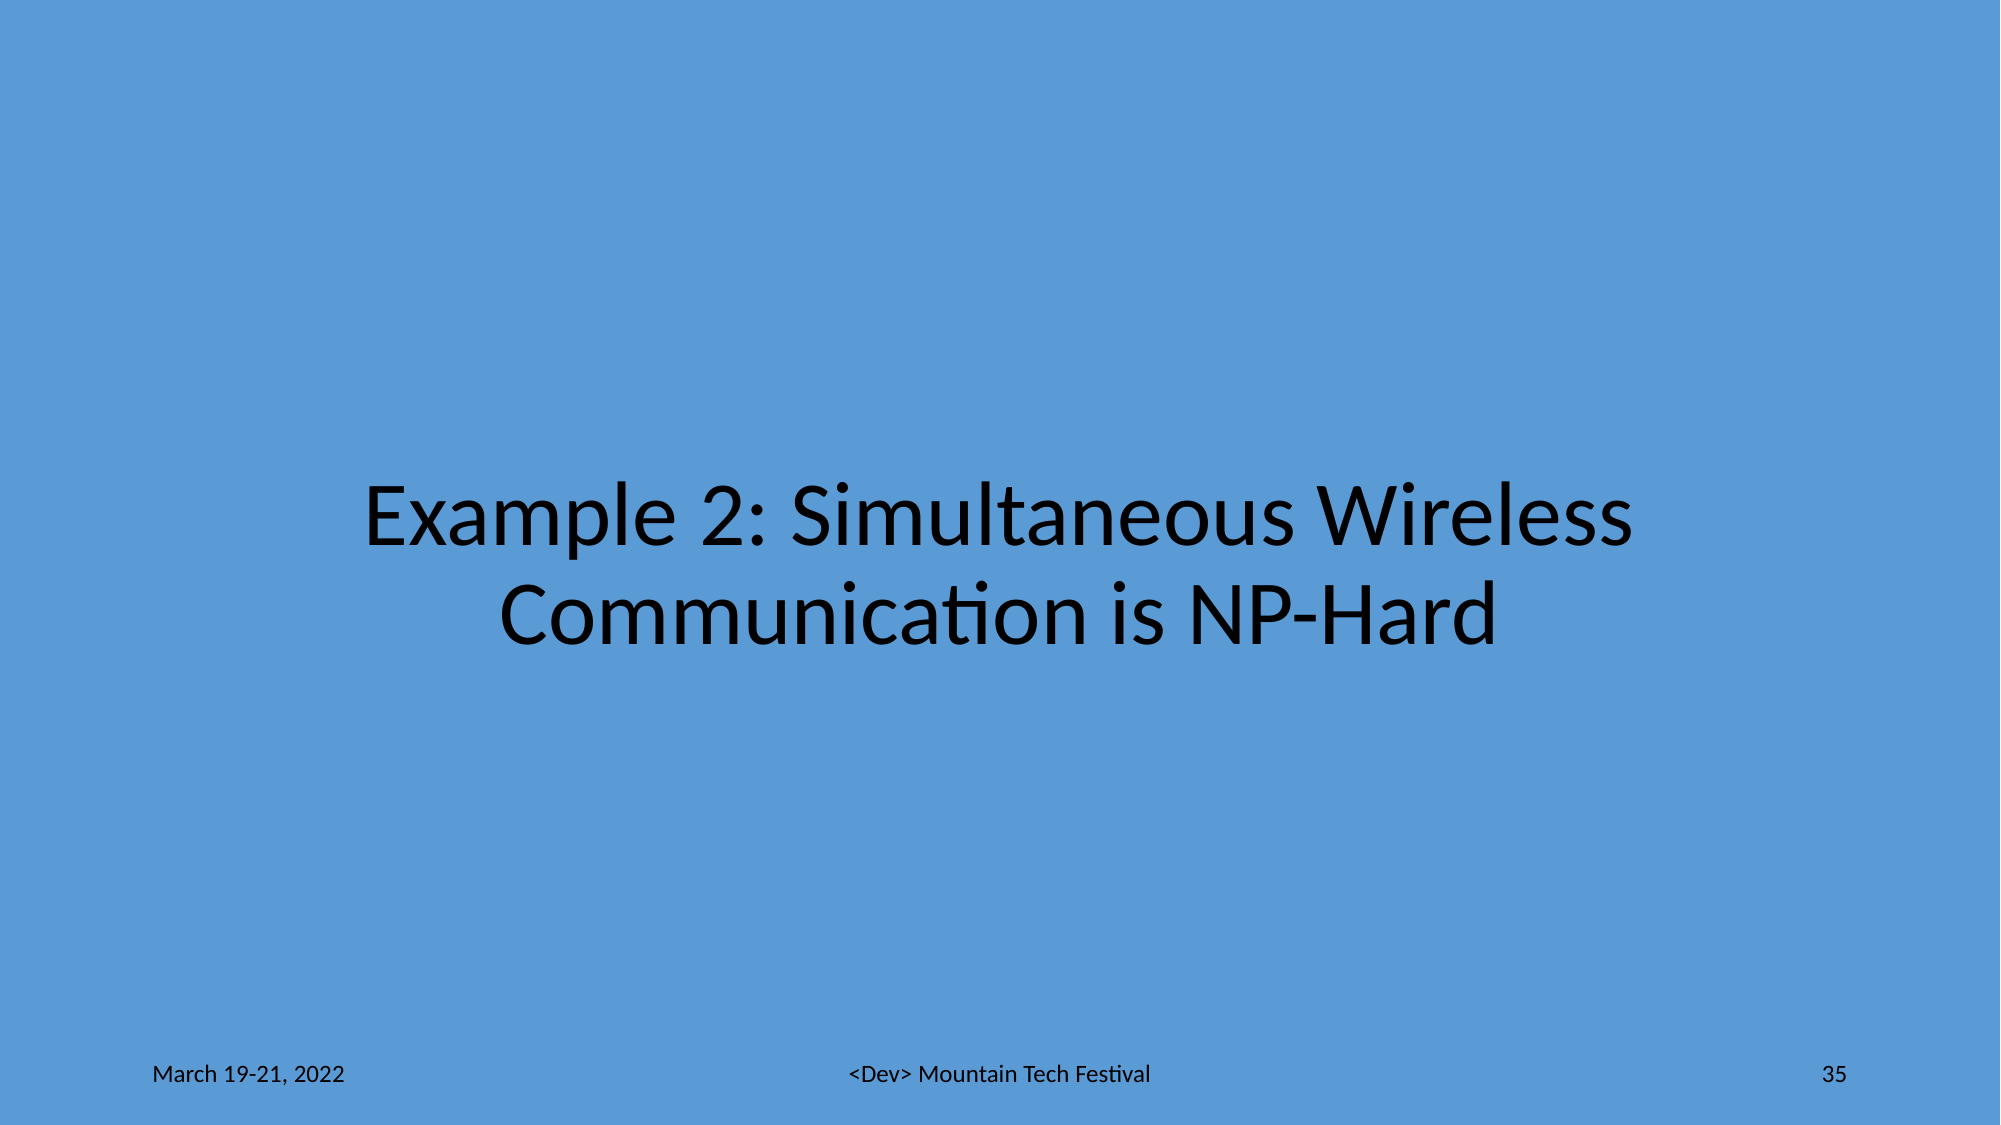

# Example 2: Simultaneous Wireless Communication is NP-Hard
March 19-21, 2022
<Dev> Mountain Tech Festival
35